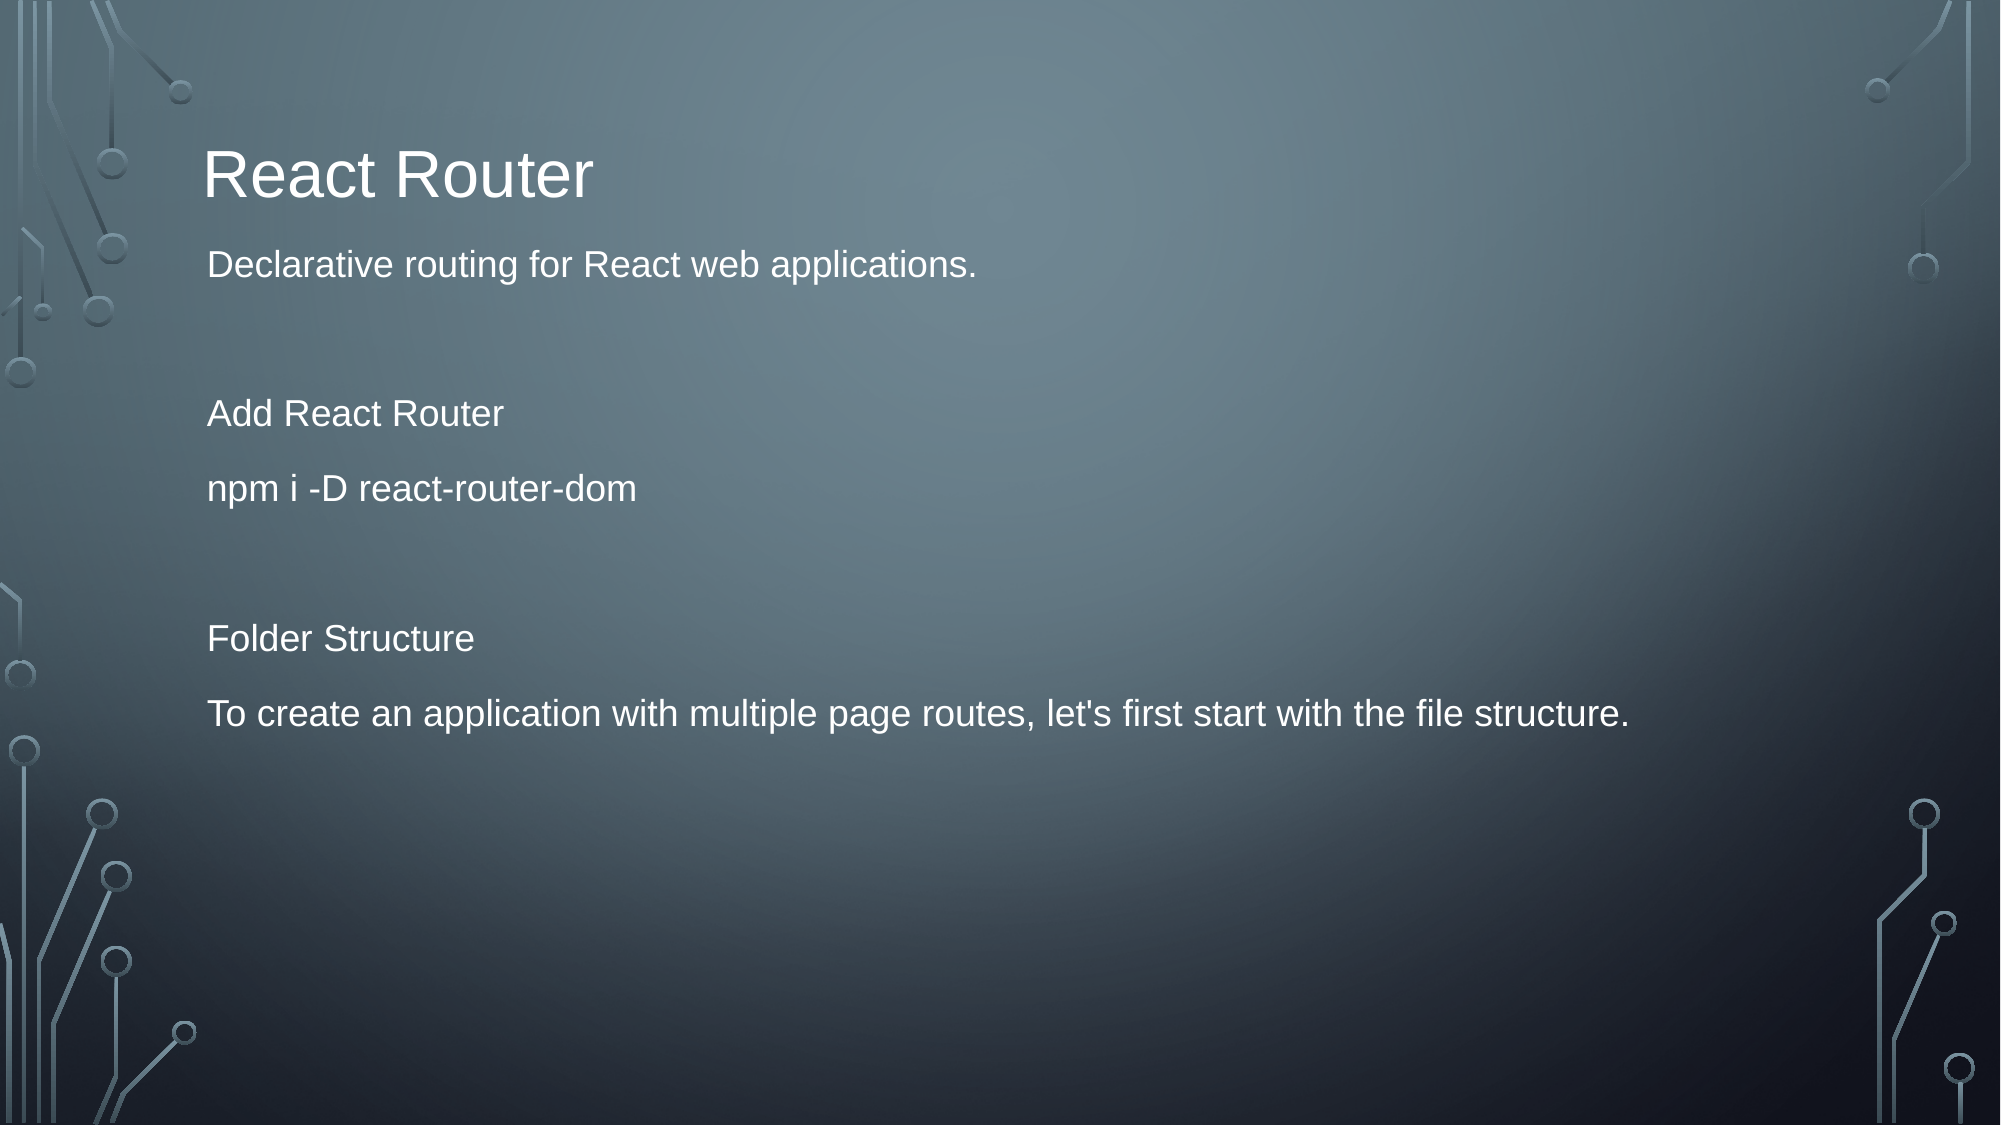

# React Router
Declarative routing for React web applications.

Add React Router
npm i -D react-router-dom

Folder Structure
To create an application with multiple page routes, let's first start with the file structure.